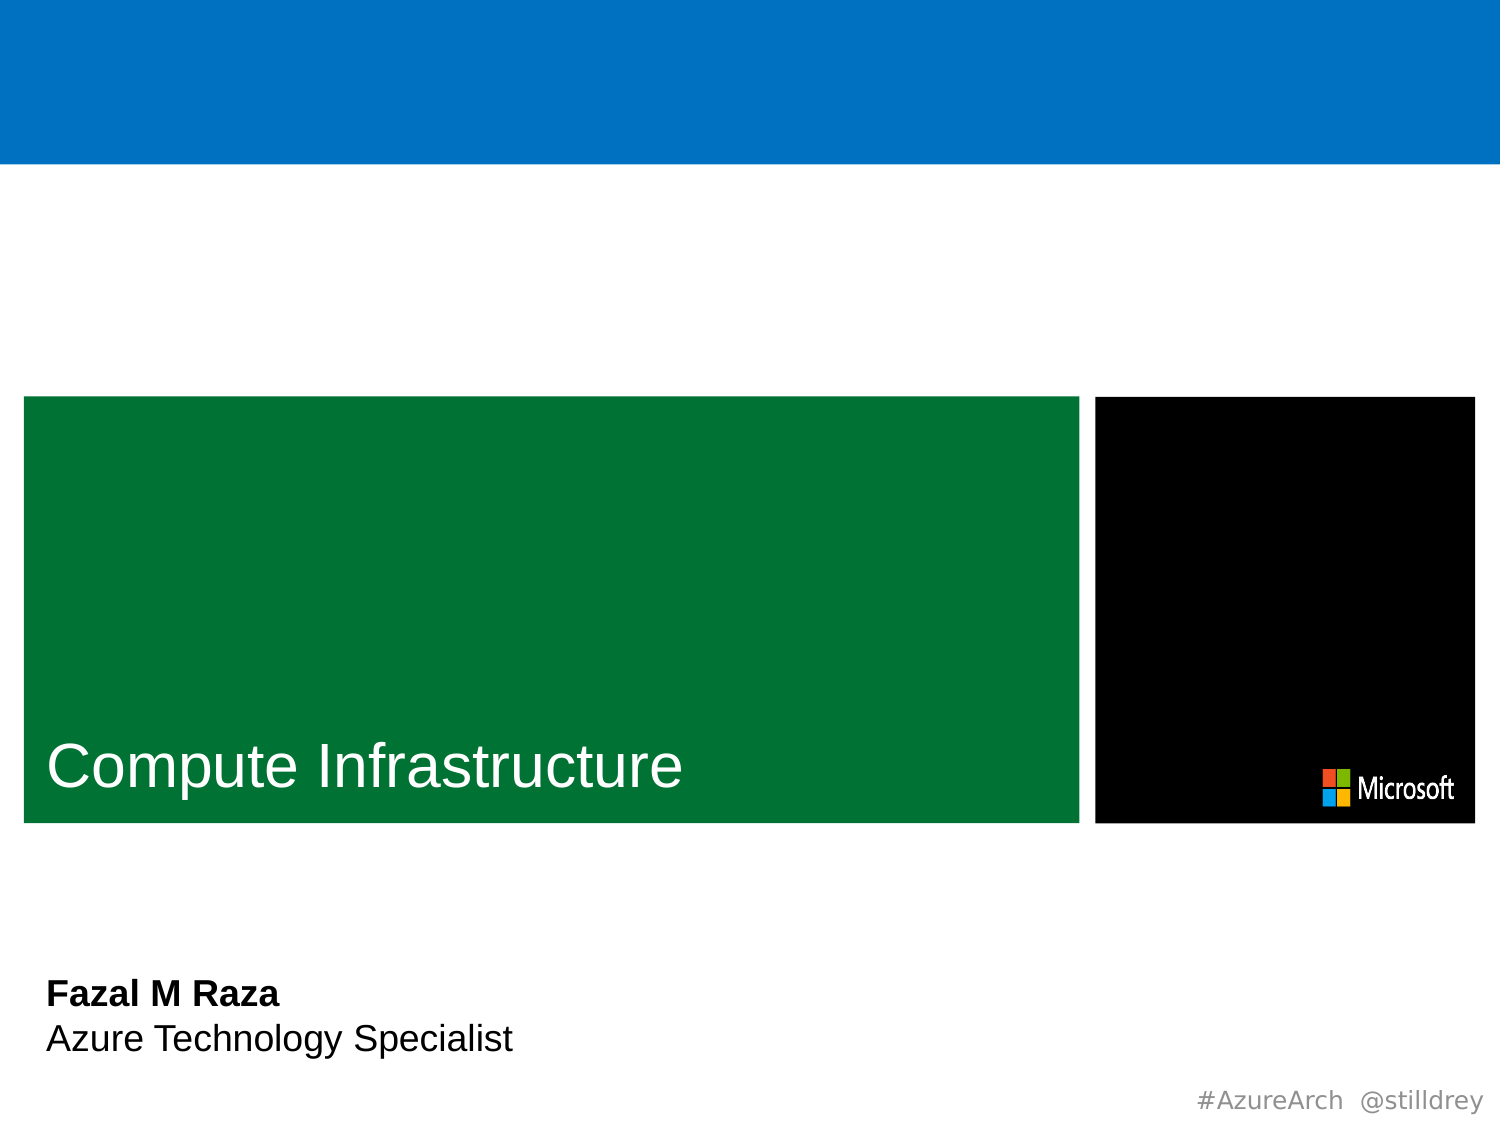

# Compute Infrastructure
Fazal M Raza
Azure Technology Specialist